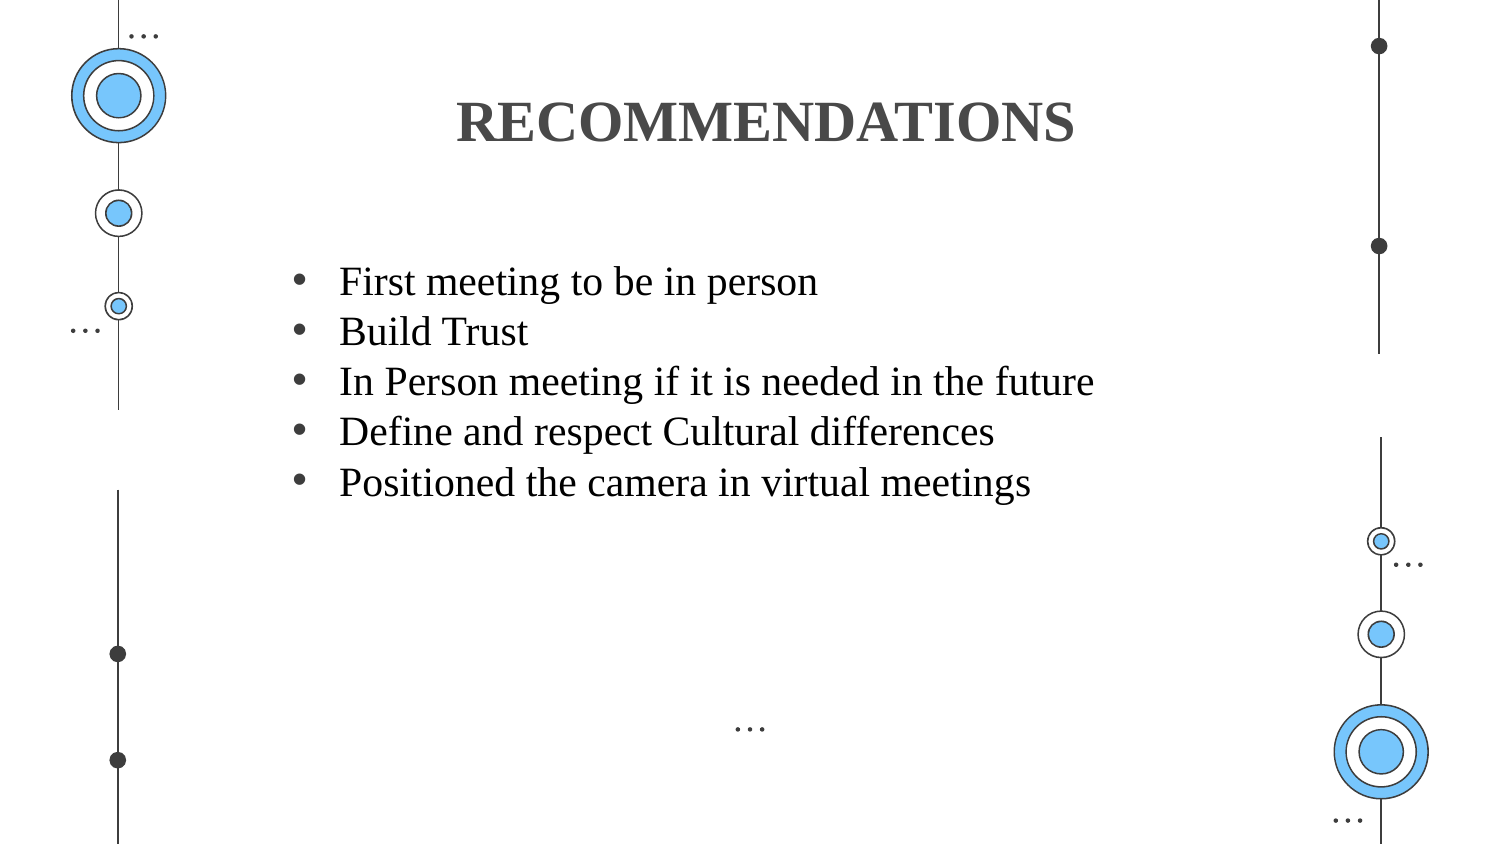

# RECOMMENDATIONS
First meeting to be in person
Build Trust
In Person meeting if it is needed in the future
Define and respect Cultural differences
Positioned the camera in virtual meetings